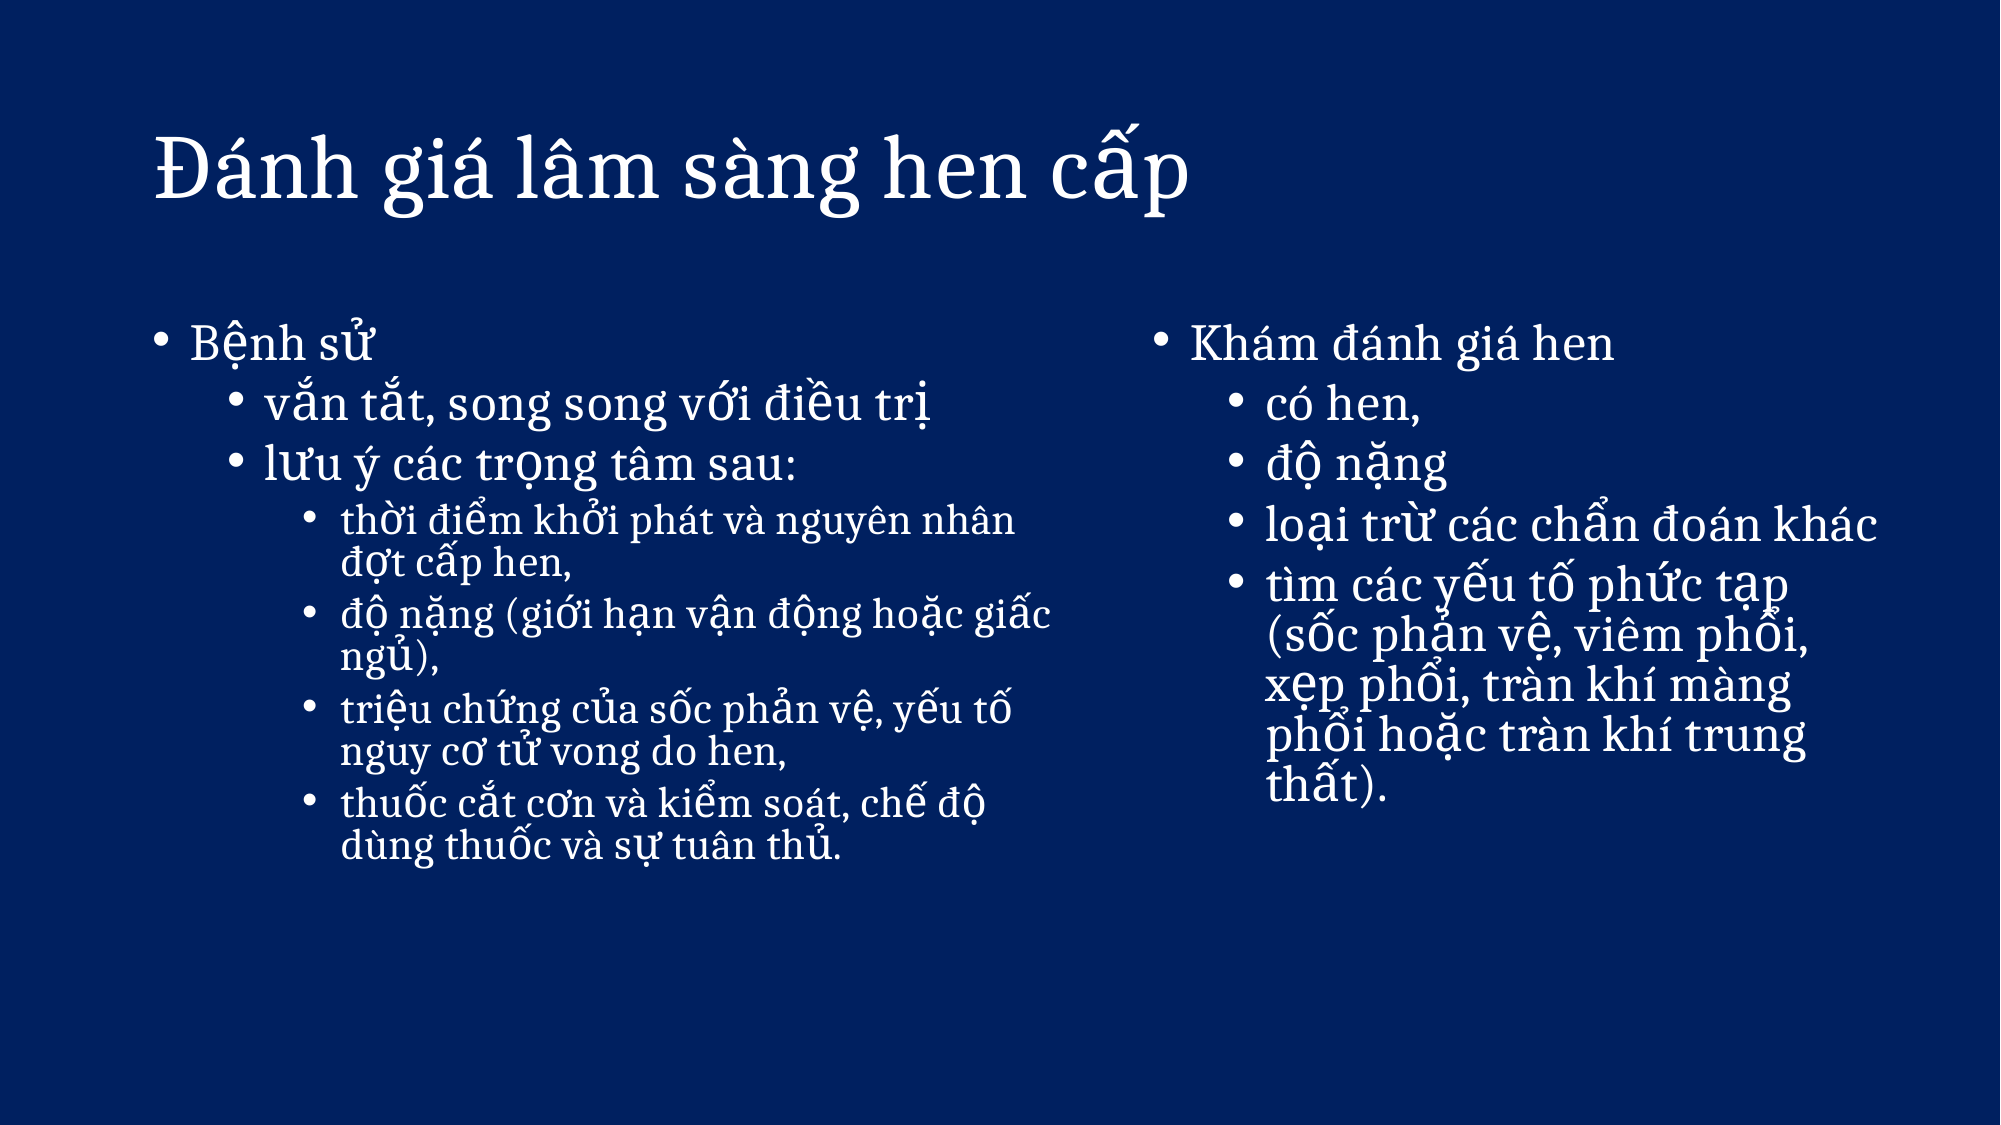

Đánh giá lâm sàng hen cấp
Bệnh sử
vắn tắt, song song với điều trị
lưu ý các trọng tâm sau:
thời điểm khởi phát và nguyên nhân đợt cấp hen,
độ nặng (giới hạn vận động hoặc giấc ngủ),
triệu chứng của sốc phản vệ, yếu tố nguy cơ tử vong do hen,
thuốc cắt cơn và kiểm soát, chế độ dùng thuốc và sự tuân thủ.
Khám đánh giá hen
có hen,
độ nặng
loại trừ các chẩn đoán khác
tìm các yếu tố phức tạp (sốc phản vệ, viêm phổi, xẹp phổi, tràn khí màng phổi hoặc tràn khí trung thất).